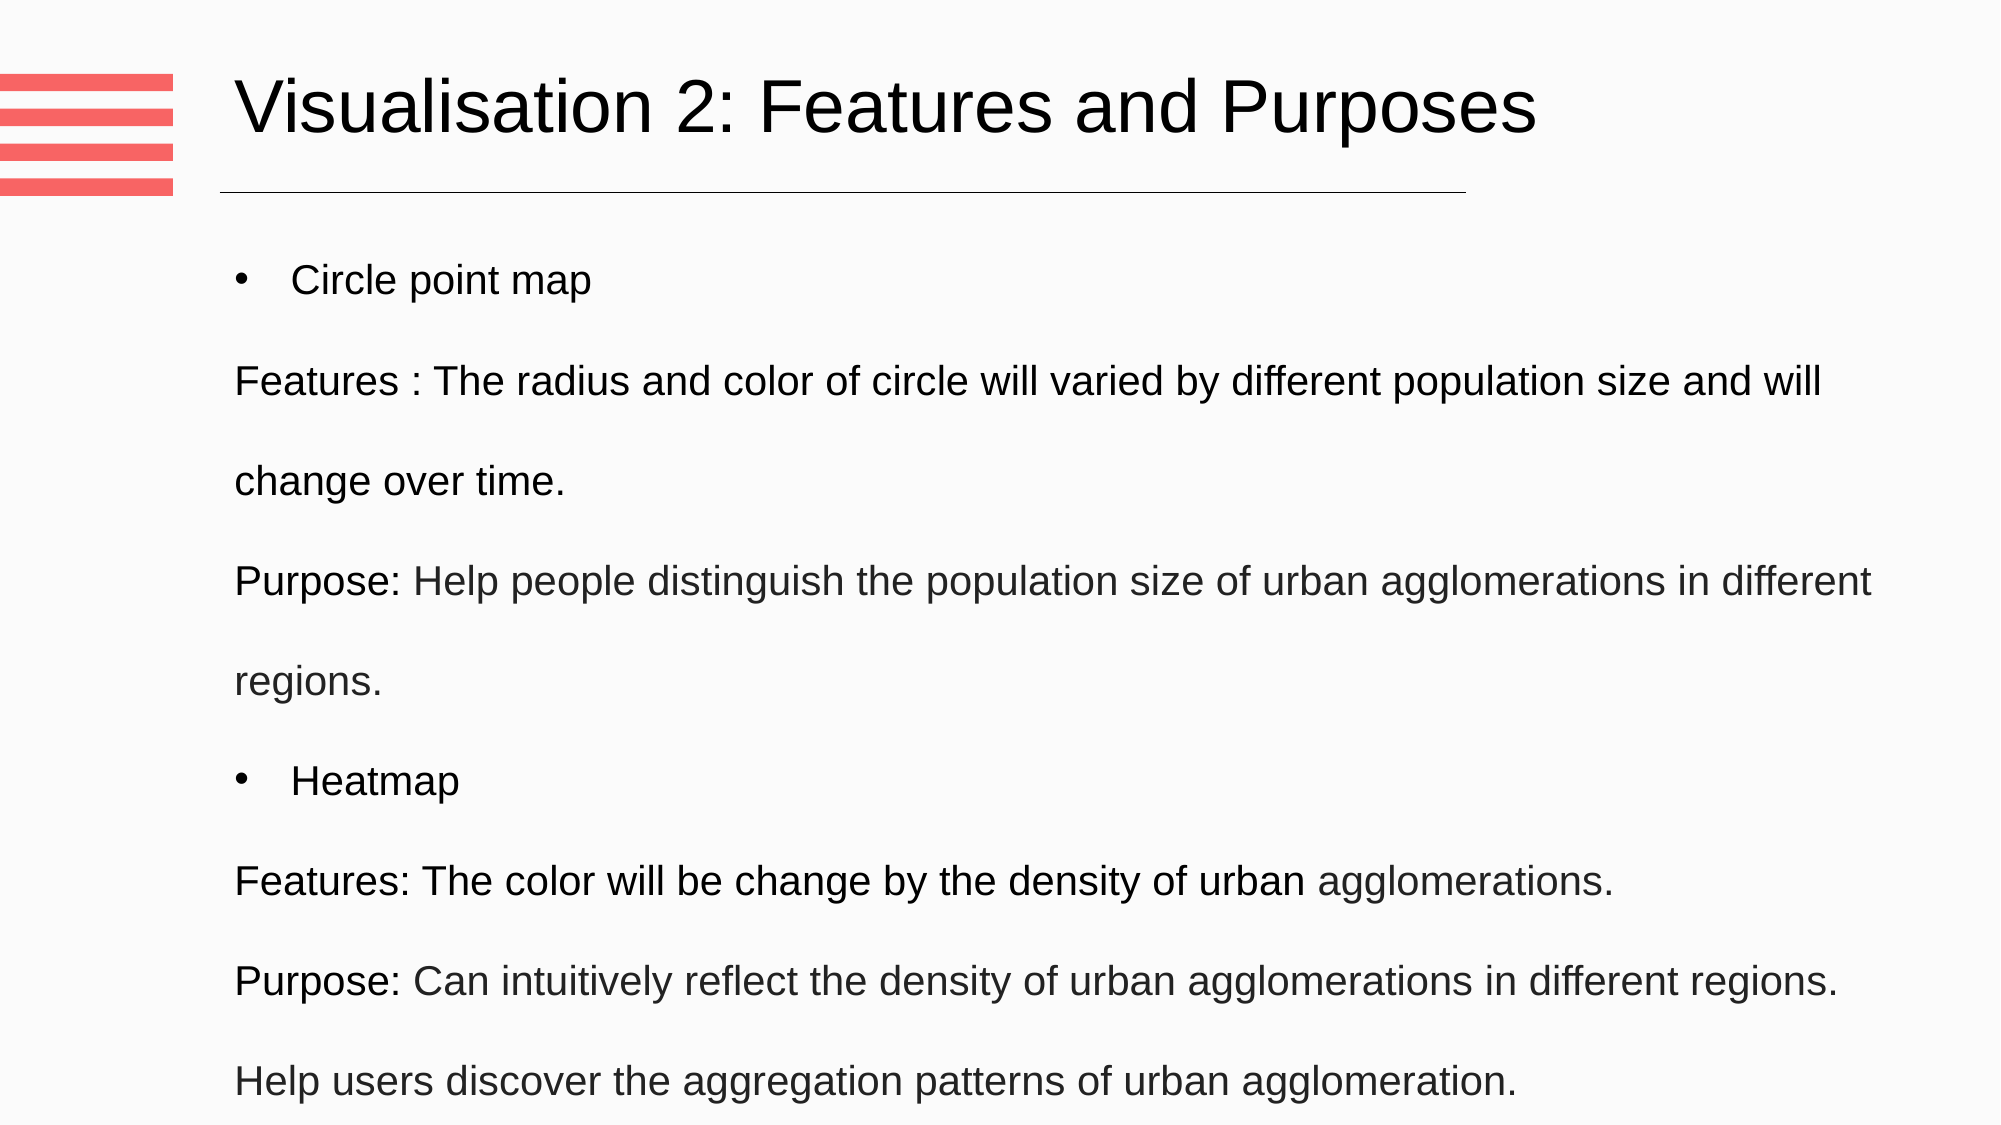

Visualisation 2: Features and Purposes

Circle point map
Features : The radius and color of circle will varied by different population size and will change over time.
Purpose: Help people distinguish the population size of urban agglomerations in different regions.
Heatmap
Features: The color will be change by the density of urban agglomerations.
Purpose: Can intuitively reflect the density of urban agglomerations in different regions. Help users discover the aggregation patterns of urban agglomeration.